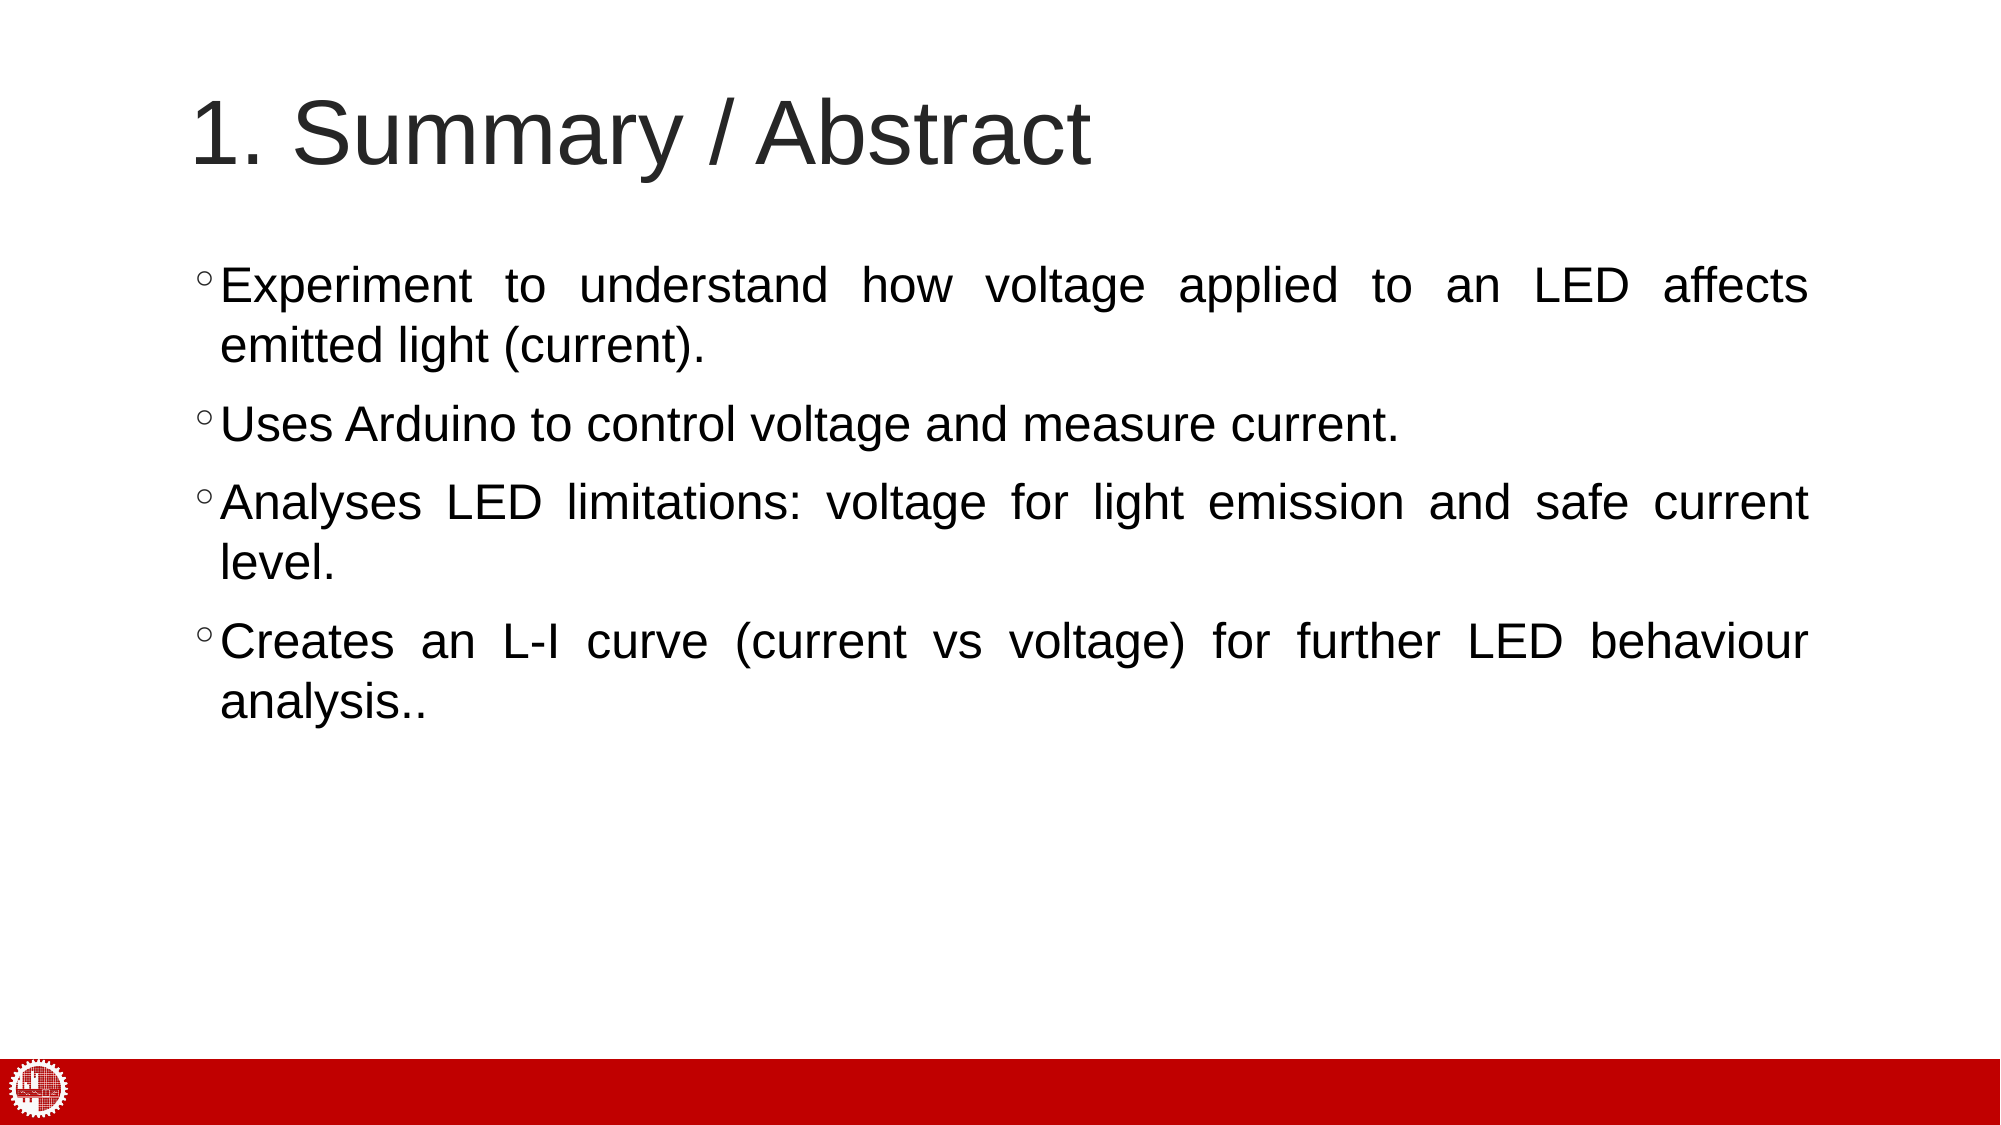

# 1. Summary / Abstract
Experiment to understand how voltage applied to an LED affects emitted light (current).
Uses Arduino to control voltage and measure current.
Analyses LED limitations: voltage for light emission and safe current level.
Creates an L-I curve (current vs voltage) for further LED behaviour analysis..